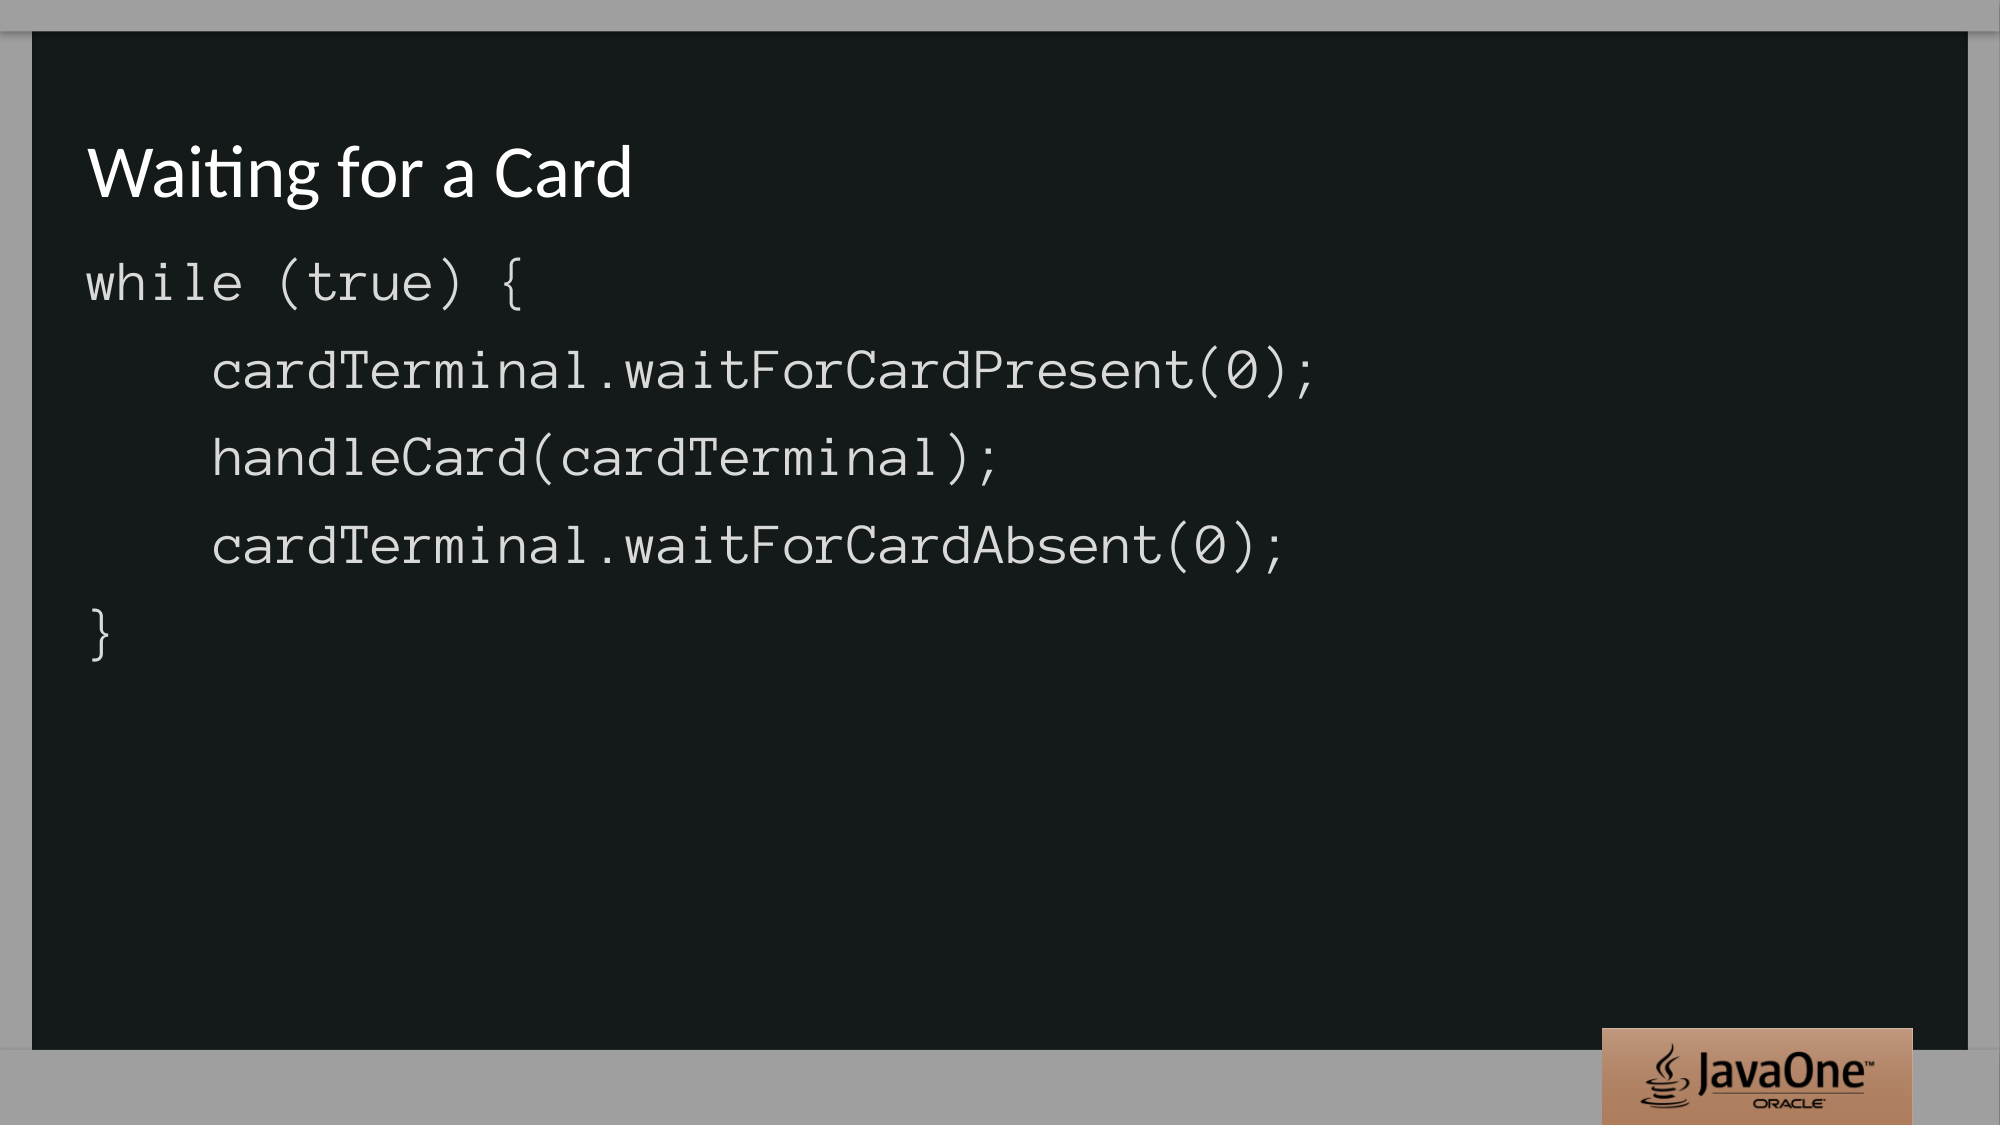

# Waiting for a Card
while (true) {
    cardTerminal.waitForCardPresent(0);
    handleCard(cardTerminal);
    cardTerminal.waitForCardAbsent(0);
}
29